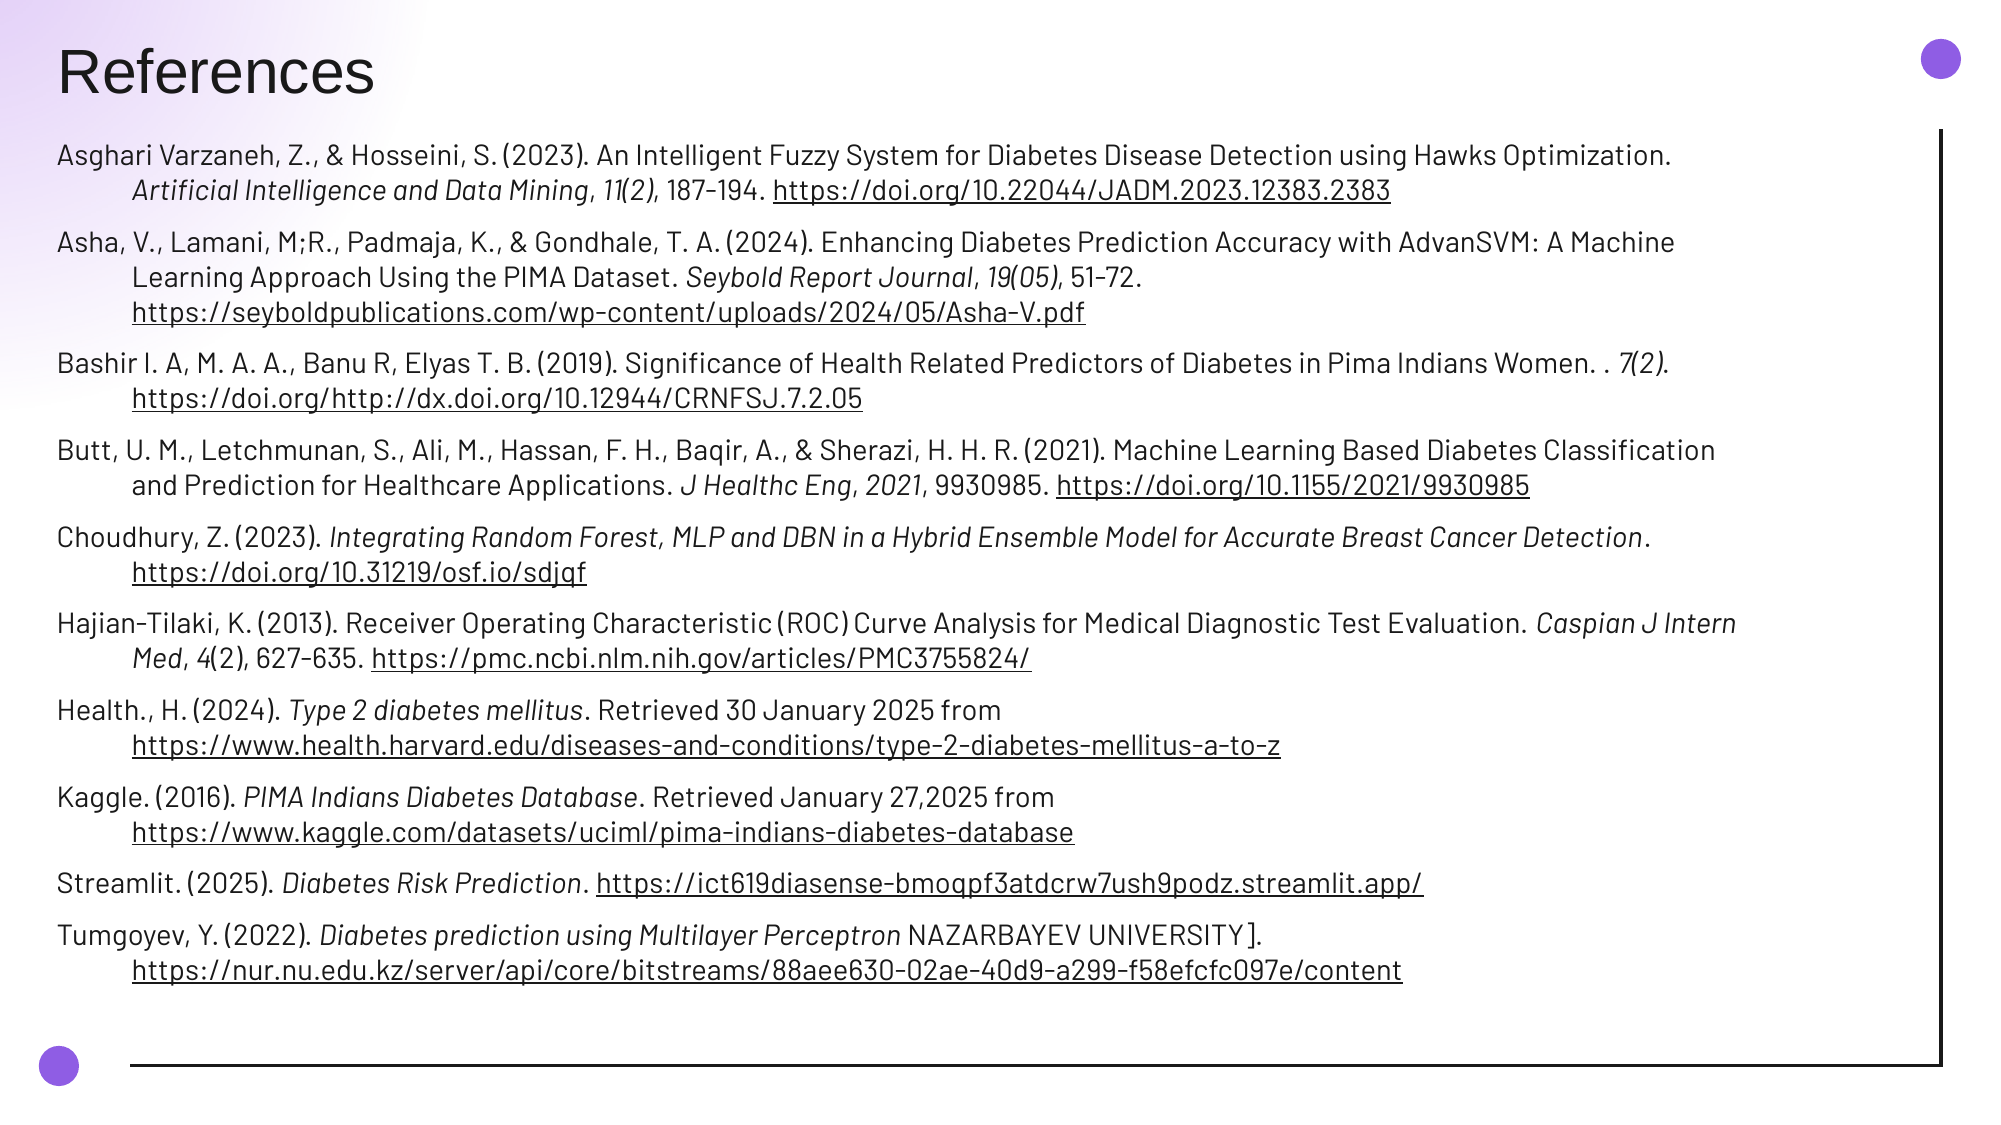

# References
Asghari Varzaneh, Z., & Hosseini, S. (2023). An Intelligent Fuzzy System for Diabetes Disease Detection using Hawks Optimization. Artificial Intelligence and Data Mining, 11(2), 187-194. https://doi.org/10.22044/JADM.2023.12383.2383
Asha, V., Lamani, M;R., Padmaja, K., & Gondhale, T. A. (2024). Enhancing Diabetes Prediction Accuracy with AdvanSVM: A Machine Learning Approach Using the PIMA Dataset. Seybold Report Journal, 19(05), 51-72. https://seyboldpublications.com/wp-content/uploads/2024/05/Asha-V.pdf
Bashir I. A, M. A. A., Banu R, Elyas T. B. (2019). Significance of Health Related Predictors of Diabetes in Pima Indians Women. . 7(2). https://doi.org/http://dx.doi.org/10.12944/CRNFSJ.7.2.05
Butt, U. M., Letchmunan, S., Ali, M., Hassan, F. H., Baqir, A., & Sherazi, H. H. R. (2021). Machine Learning Based Diabetes Classification and Prediction for Healthcare Applications. J Healthc Eng, 2021, 9930985. https://doi.org/10.1155/2021/9930985
Choudhury, Z. (2023). Integrating Random Forest, MLP and DBN in a Hybrid Ensemble Model for Accurate Breast Cancer Detection. https://doi.org/10.31219/osf.io/sdjqf
Hajian-Tilaki, K. (2013). Receiver Operating Characteristic (ROC) Curve Analysis for Medical Diagnostic Test Evaluation. Caspian J Intern Med, 4(2), 627-635. https://pmc.ncbi.nlm.nih.gov/articles/PMC3755824/
Health., H. (2024). Type 2 diabetes mellitus. Retrieved 30 January 2025 from https://www.health.harvard.edu/diseases-and-conditions/type-2-diabetes-mellitus-a-to-z
Kaggle. (2016). PIMA Indians Diabetes Database. Retrieved January 27,2025 from https://www.kaggle.com/datasets/uciml/pima-indians-diabetes-database
Streamlit. (2025). Diabetes Risk Prediction. https://ict619diasense-bmoqpf3atdcrw7ush9podz.streamlit.app/
Tumgoyev, Y. (2022). Diabetes prediction using Multilayer Perceptron NAZARBAYEV UNIVERSITY]. https://nur.nu.edu.kz/server/api/core/bitstreams/88aee630-02ae-40d9-a299-f58efcfc097e/content